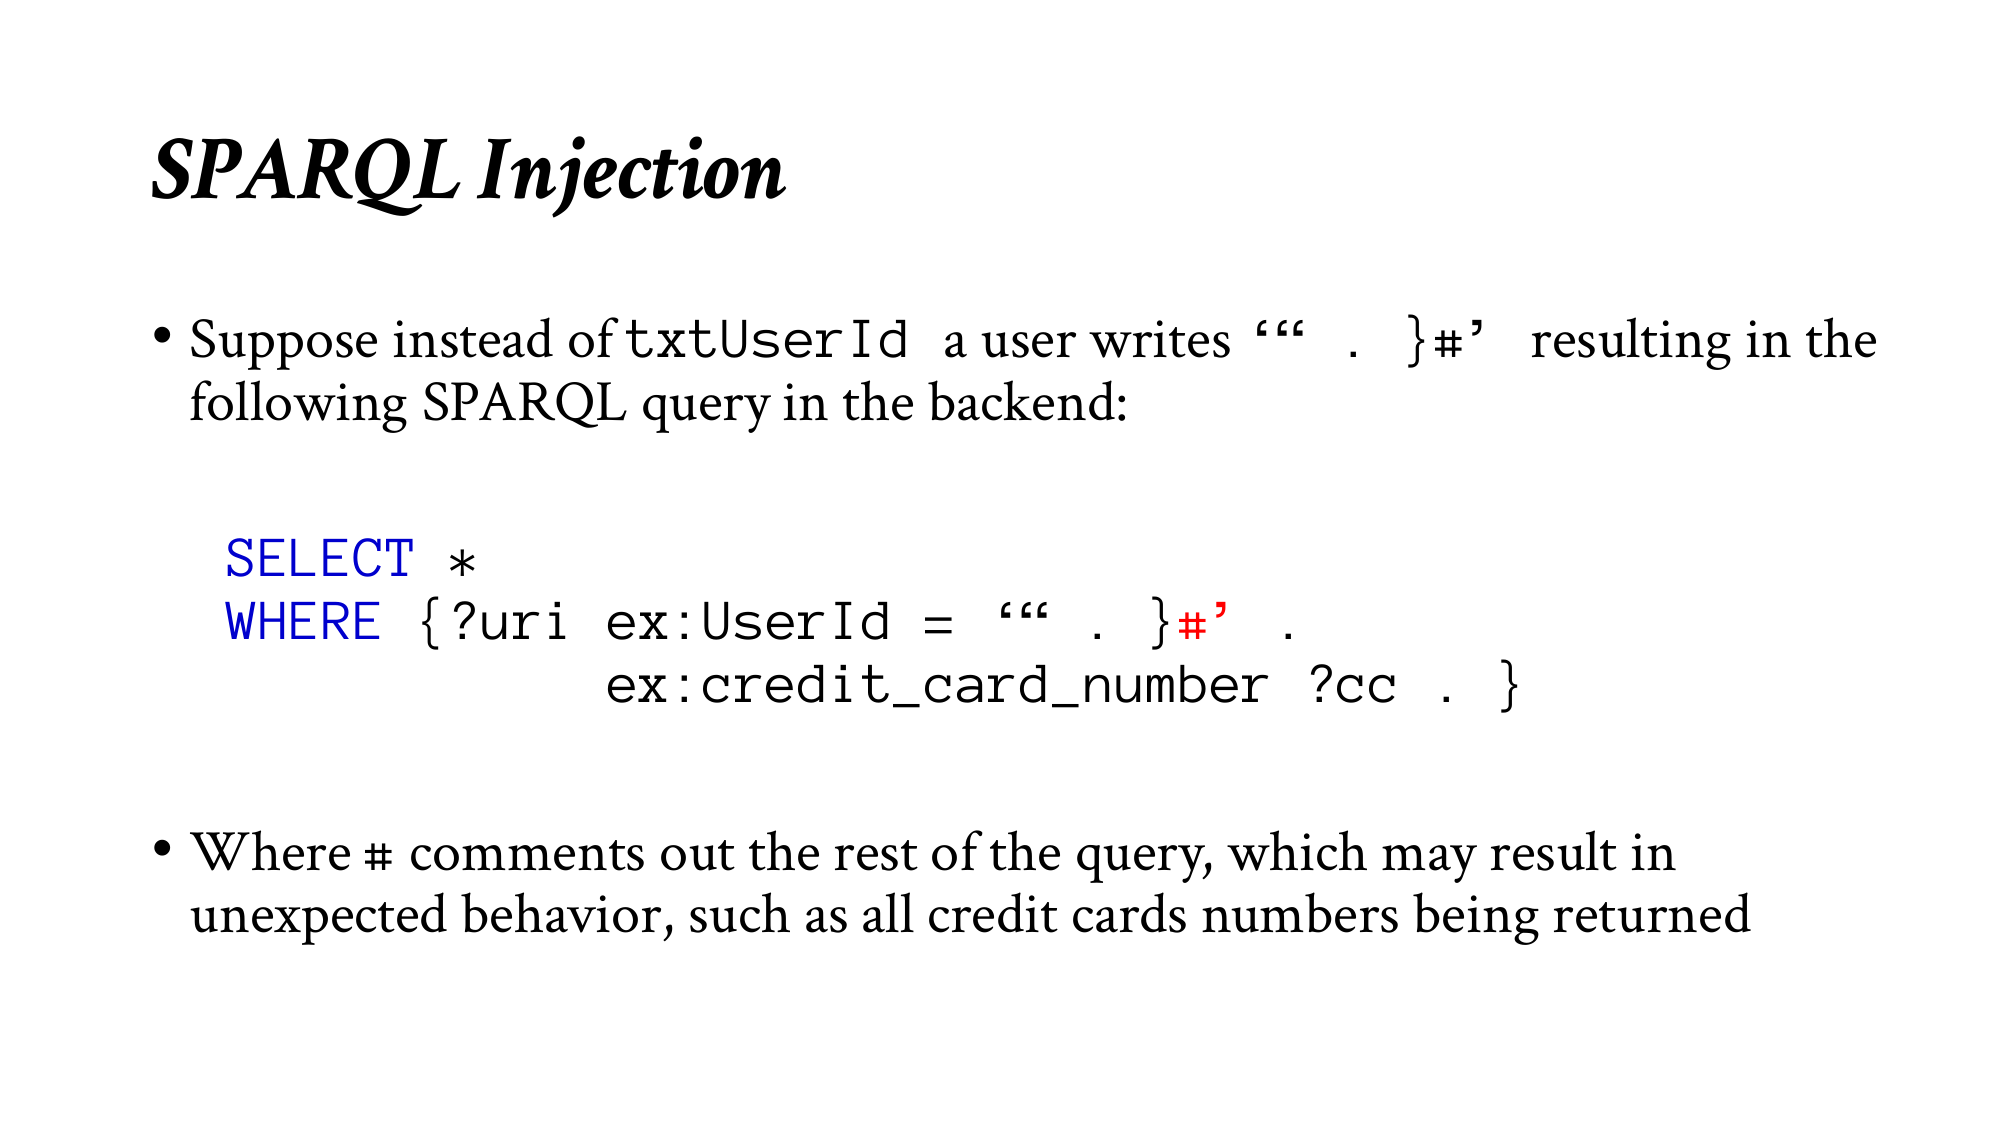

# SPARQL Injection
Suppose instead of txtUserId a user writes ‘“ . }#’ resulting in the following SPARQL query in the backend:

SELECT *
WHERE {?uri ex:UserId = ‘“ . }#’ .
            ex:credit_card_number ?cc . }

Where # comments out the rest of the query, which may result in unexpected behavior, such as all credit cards numbers being returned